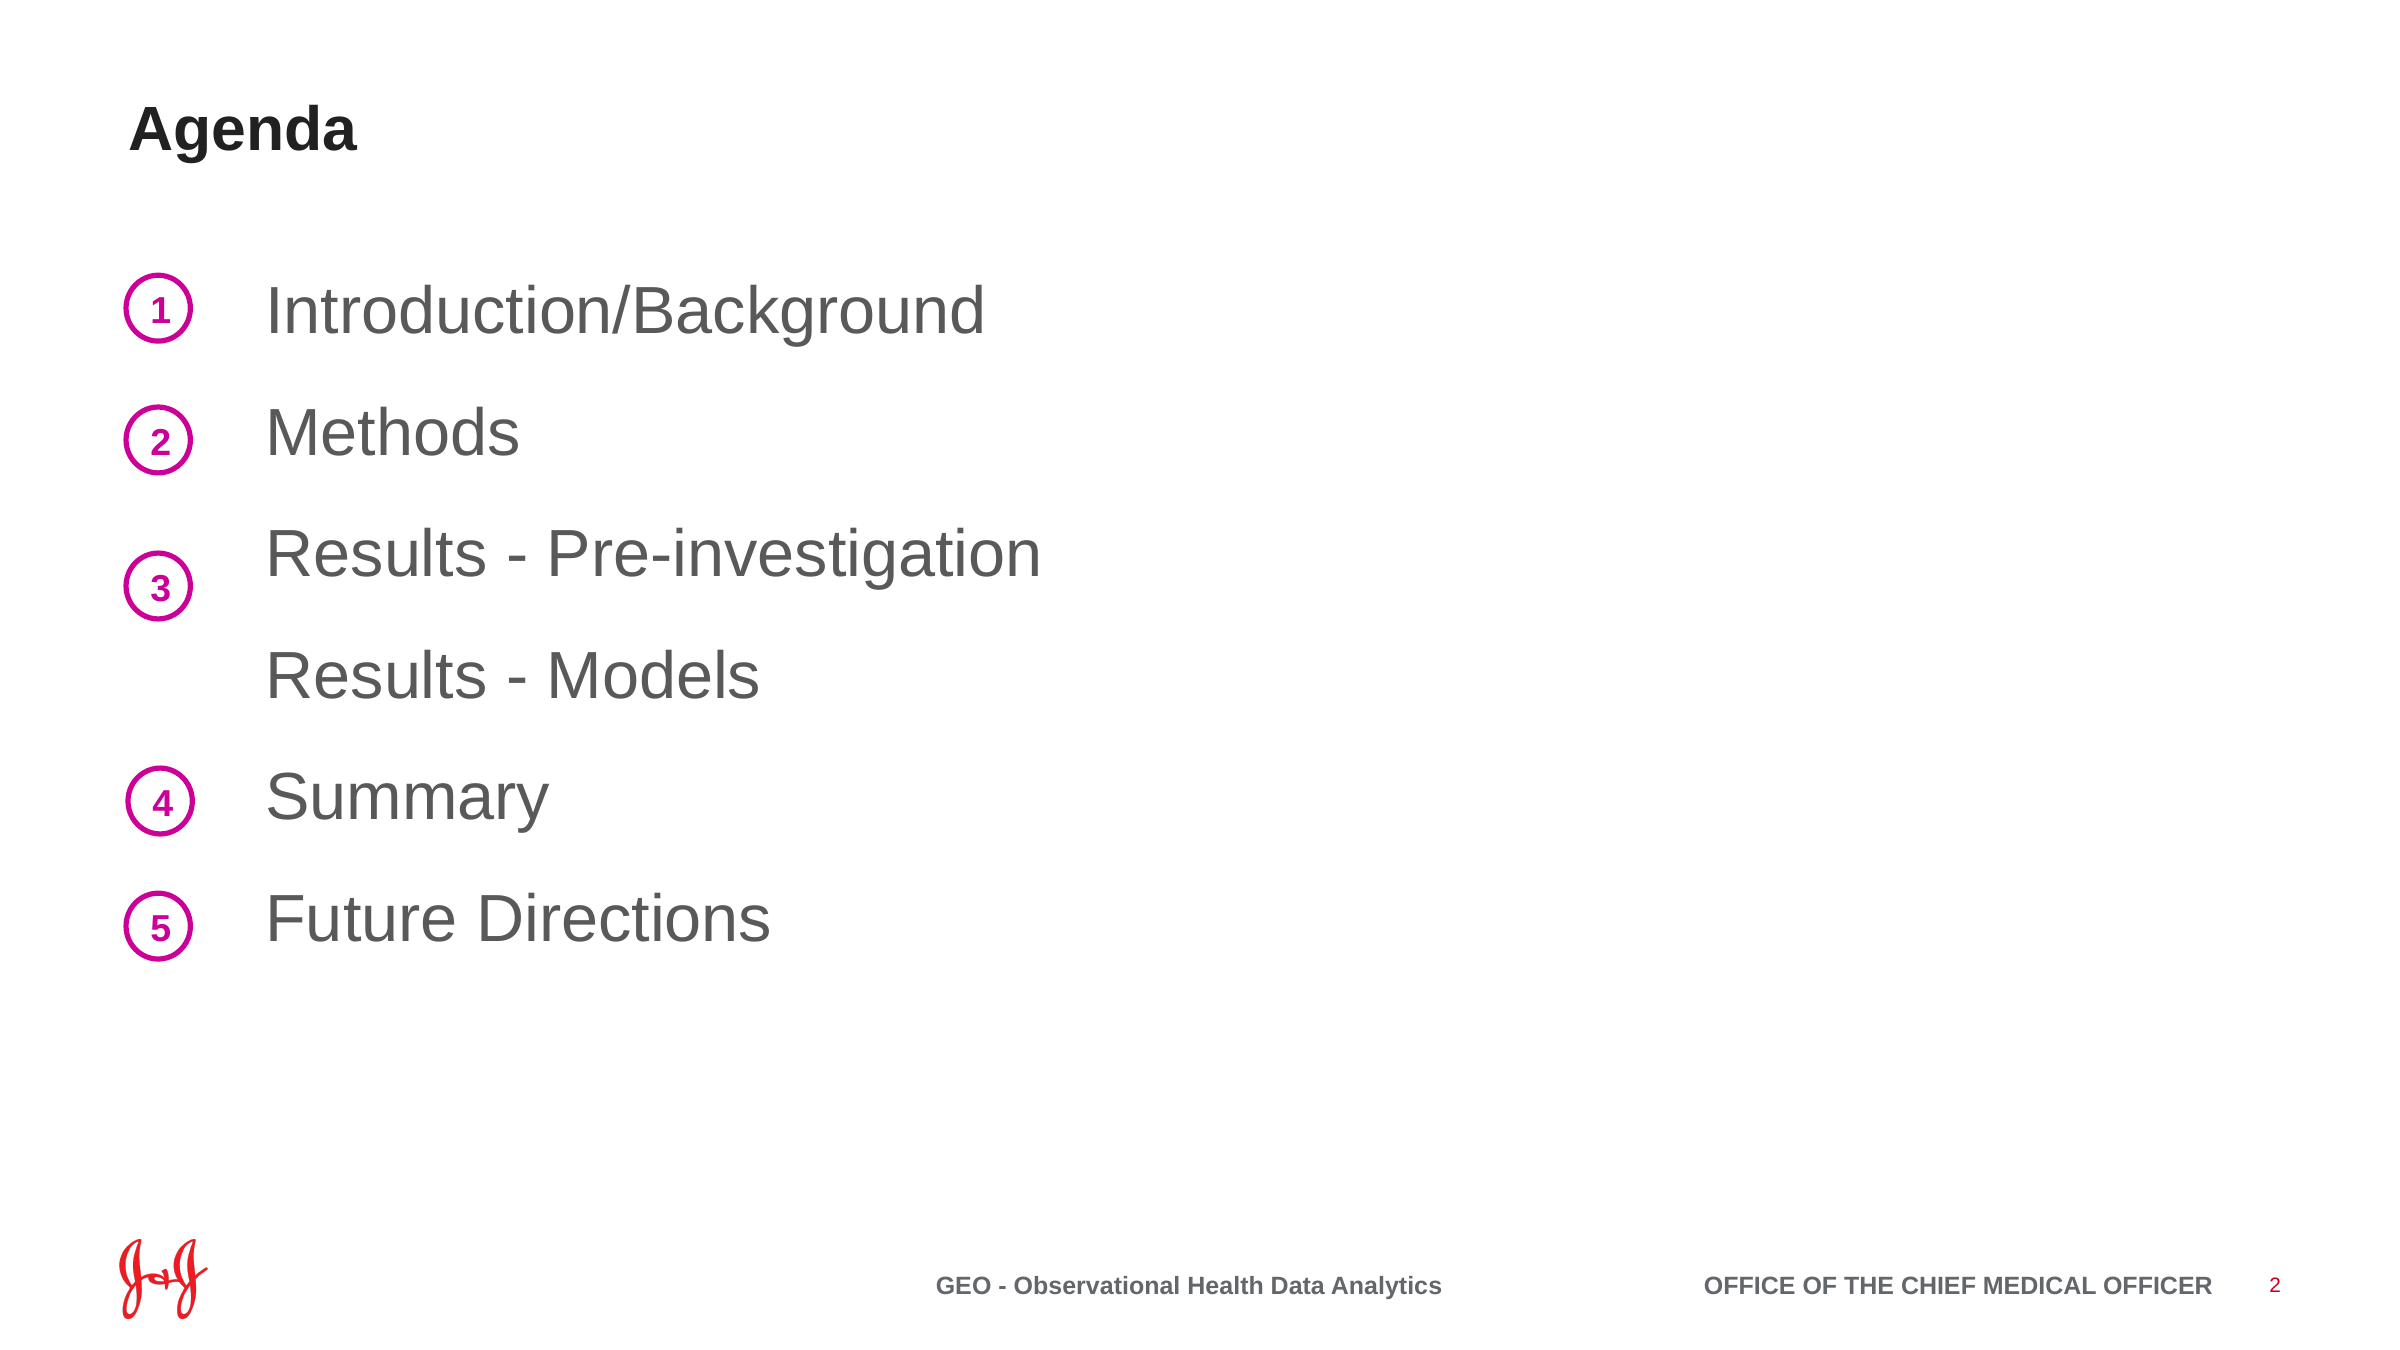

# Agenda
Introduction/Background
Methods
Results - Pre-investigation
Results - Models
Summary
Future Directions
1
2
3
4
5
2
GEO - Observational Health Data Analytics